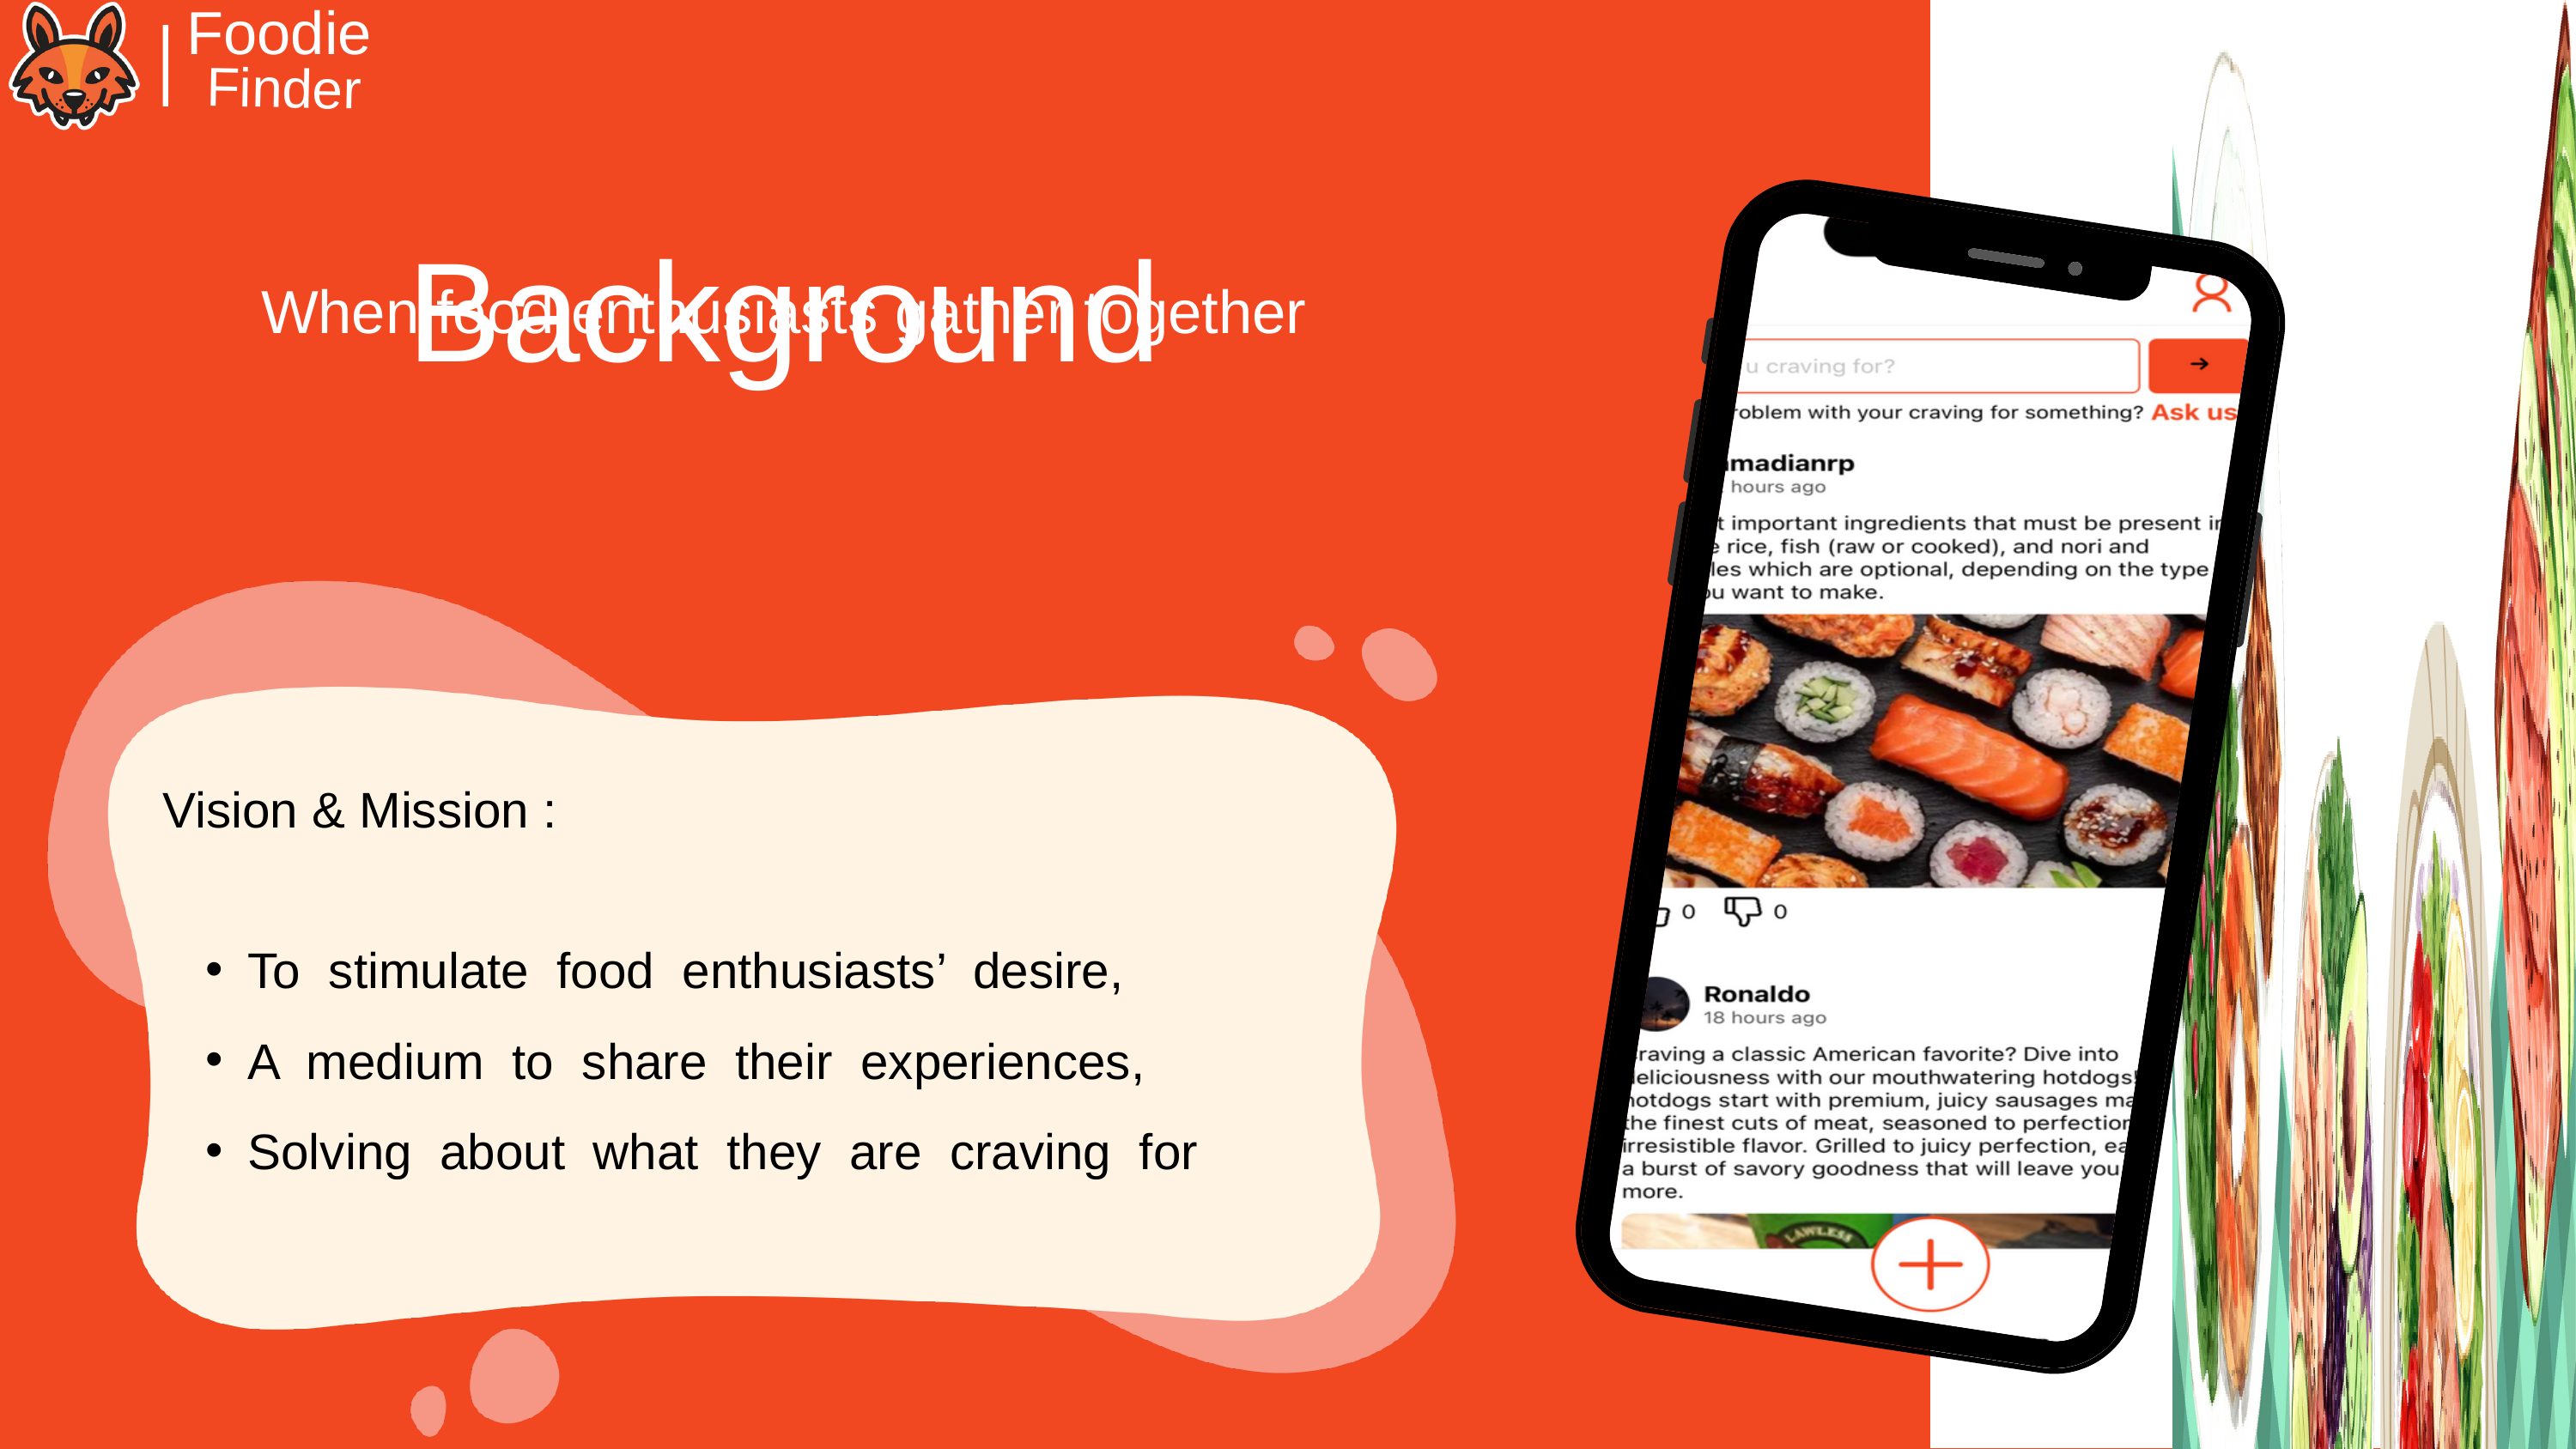

Foodie
Finder

Background

When food enthusiasts gather together

Vision & Mission :

To  stimulate  food  enthusiasts’  desire,
A  medium  to  share  their  experiences,
Solving  about  what  they  are  craving  for